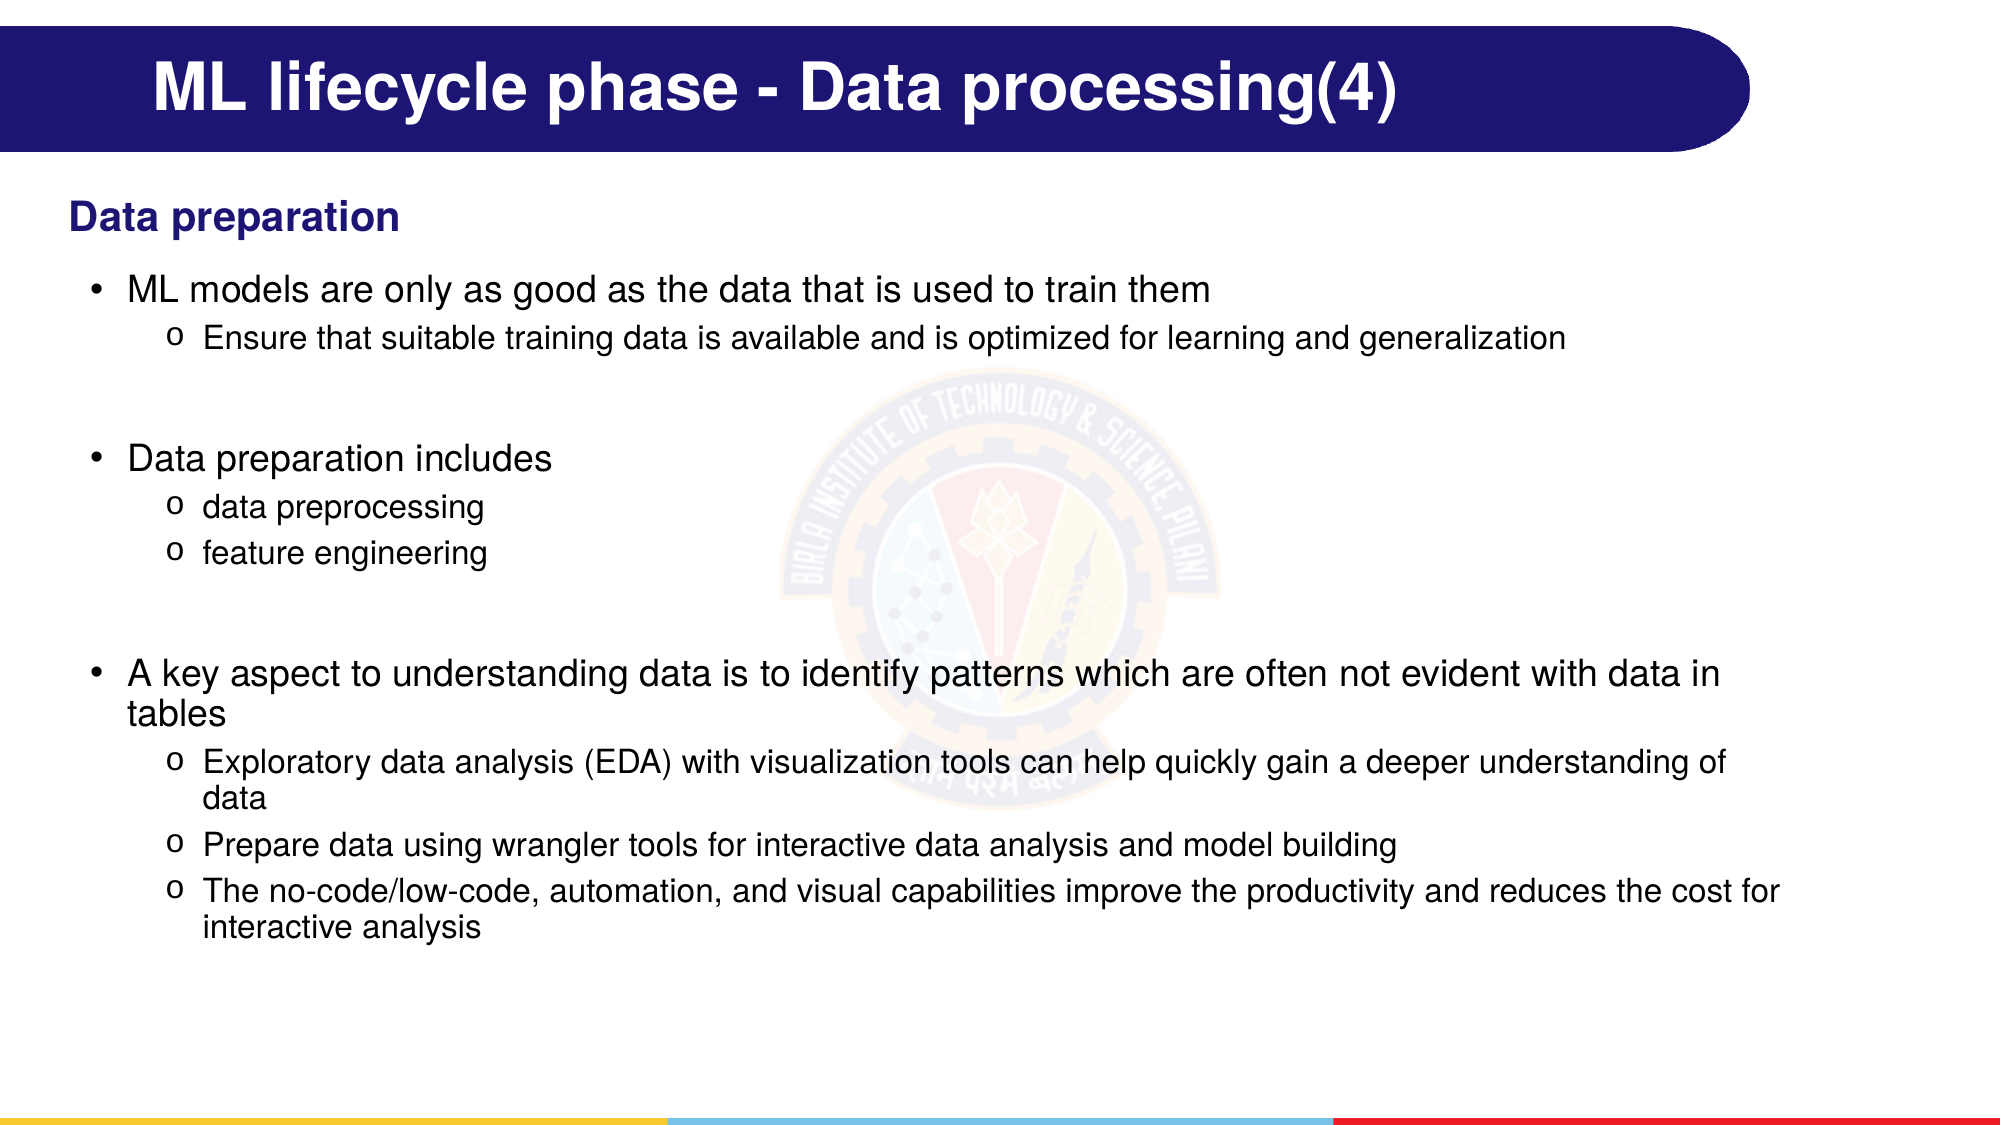

# ML lifecycle phase - Data processing(4)
Data preparation
ML models are only as good as the data that is used to train them
Ensure that suitable training data is available and is optimized for learning and generalization

Data preparation includes
data preprocessing
feature engineering

A key aspect to understanding data is to identify patterns which are often not evident with data in tables
Exploratory data analysis (EDA) with visualization tools can help quickly gain a deeper understanding of data
Prepare data using wrangler tools for interactive data analysis and model building
The no-code/low-code, automation, and visual capabilities improve the productivity and reduces the cost for interactive analysis